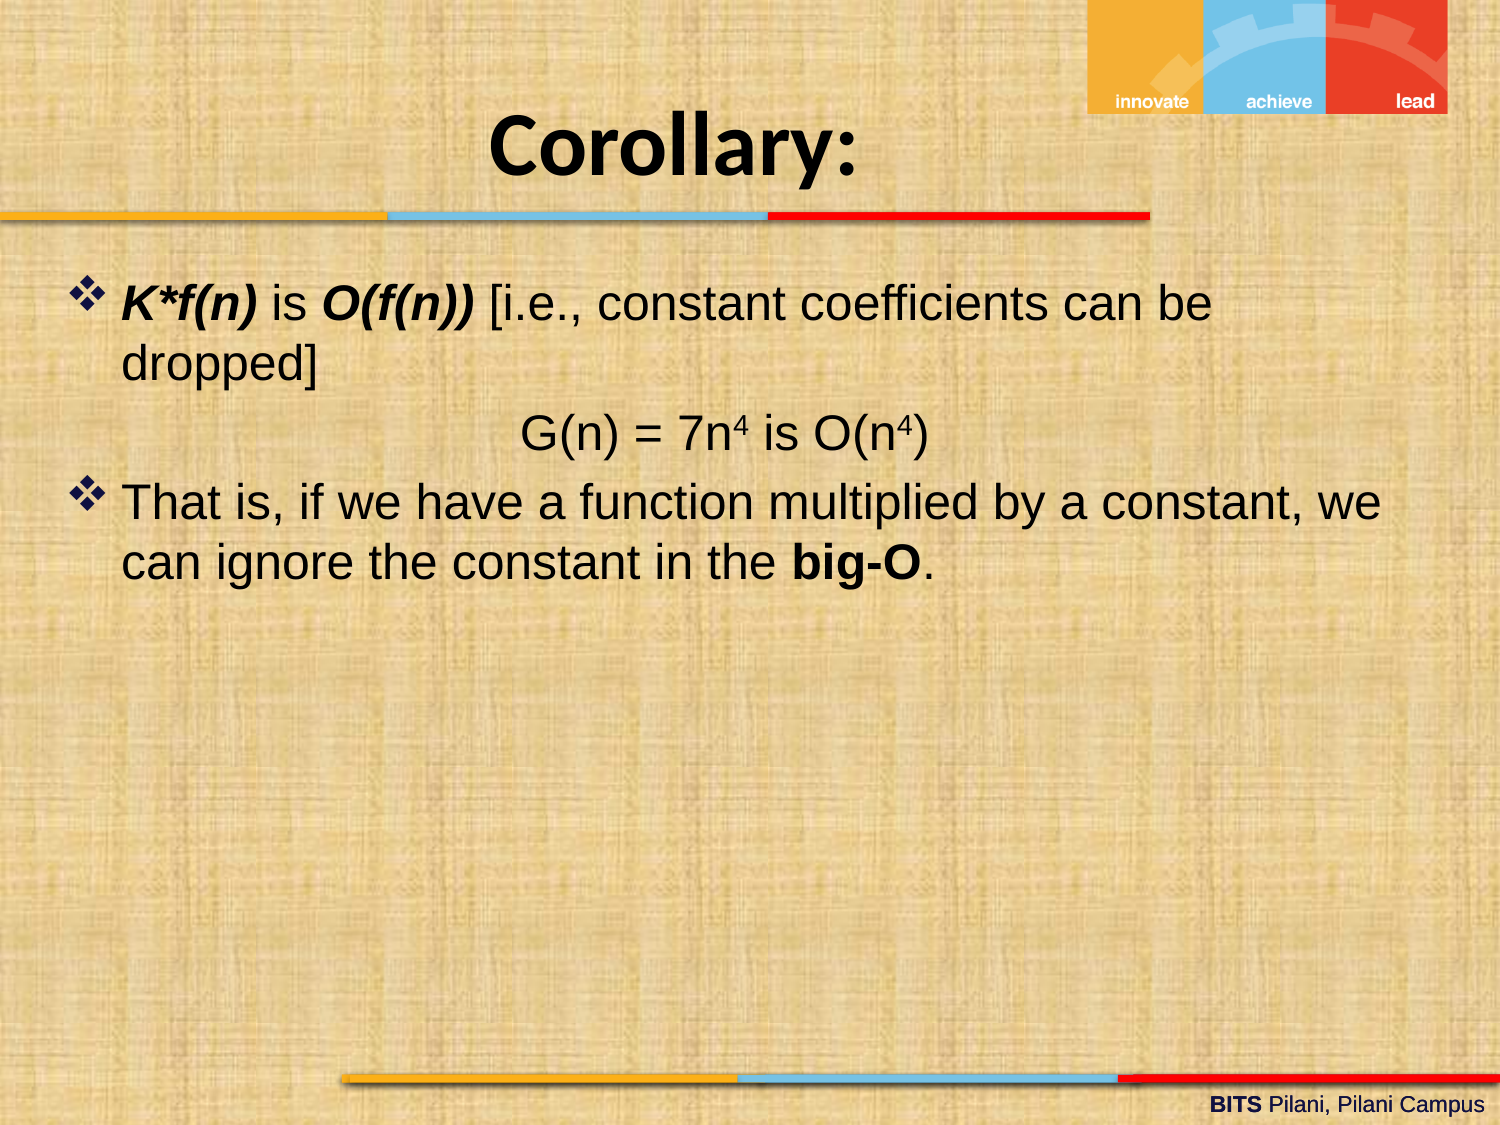

Corollary:
K*f(n) is O(f(n)) [i.e., constant coefficients can be dropped]
G(n) = 7n4 is O(n4)
That is, if we have a function multiplied by a constant, we can ignore the constant in the big-O.